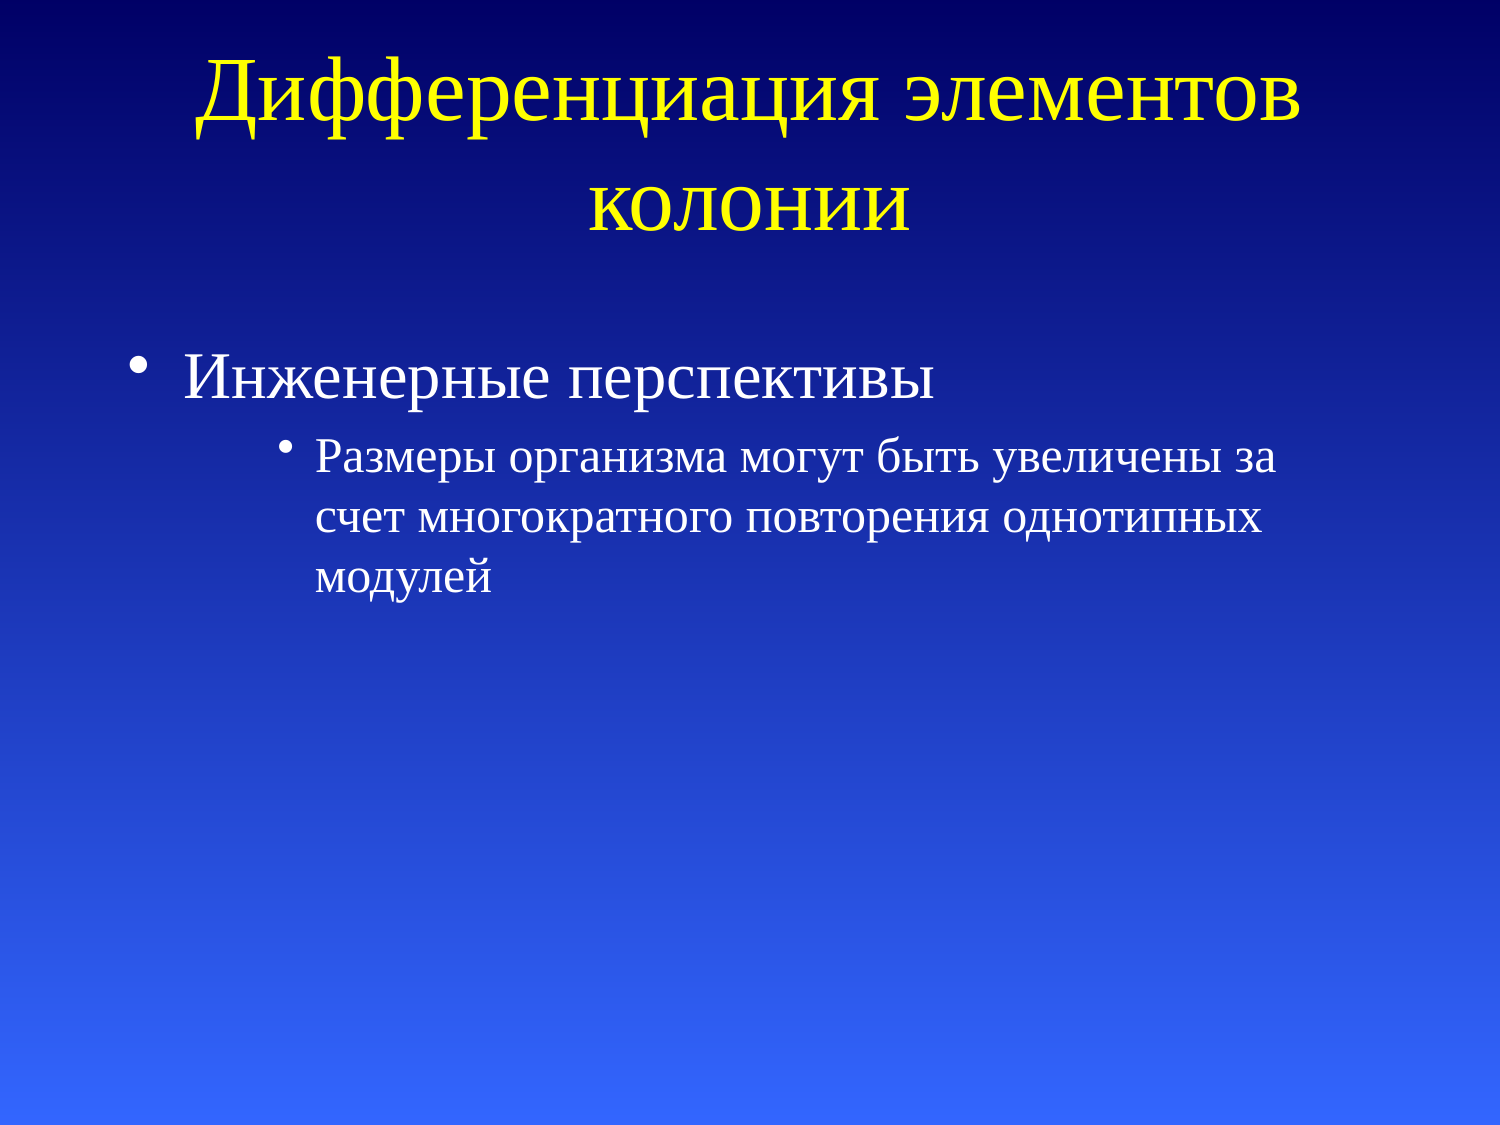

# Дифференциация элементов колонии
Инженерные перспективы
Размеры организма могут быть увеличены за счет многократного повторения однотипных модулей